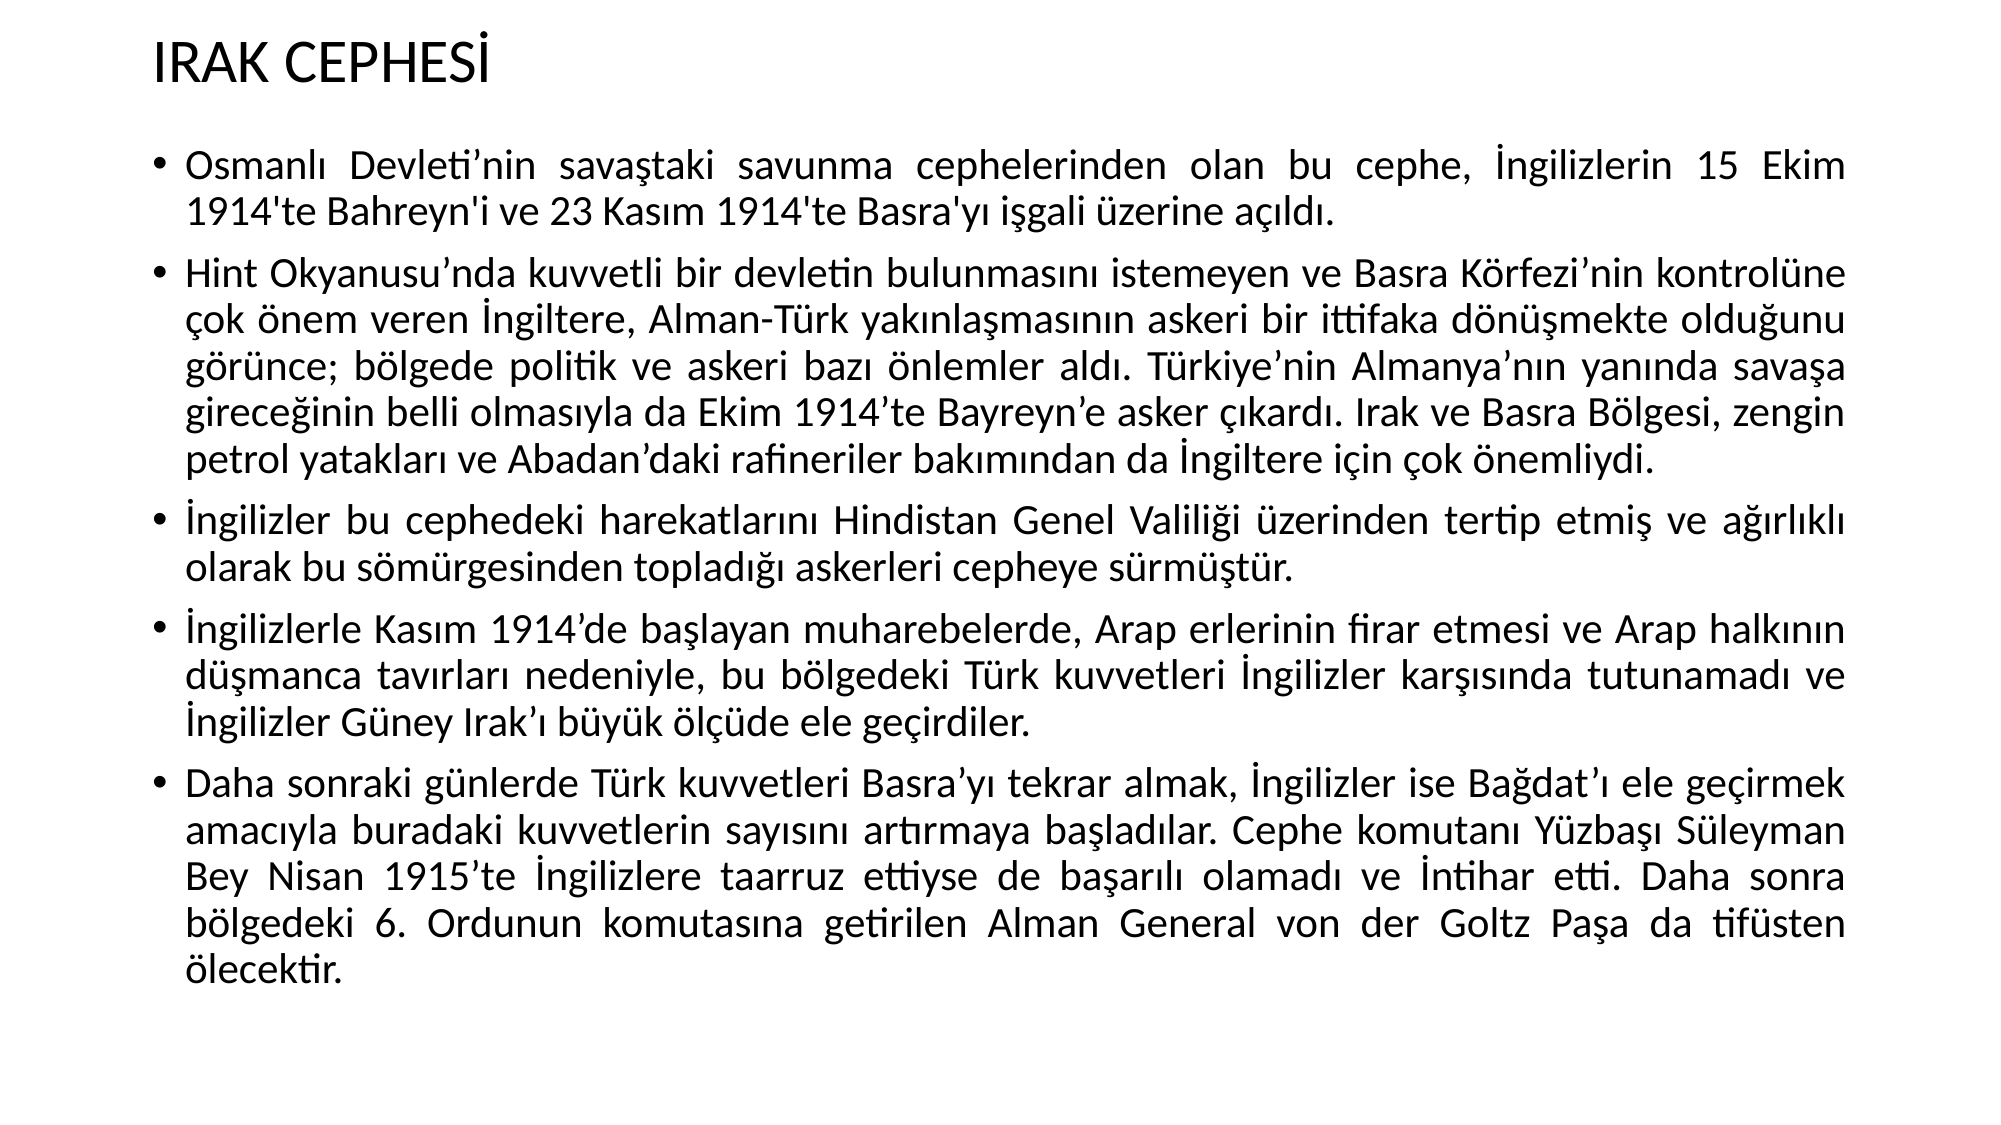

# IRAK CEPHESİ
Osmanlı Devleti’nin savaştaki savunma cephelerinden olan bu cephe, İngilizlerin 15 Ekim 1914'te Bahreyn'i ve 23 Kasım 1914'te Basra'yı işgali üzerine açıldı.
Hint Okyanusu’nda kuvvetli bir devletin bulunmasını istemeyen ve Basra Körfezi’nin kontrolüne çok önem veren İngiltere, Alman-Türk yakınlaşmasının askeri bir ittifaka dönüşmekte olduğunu görünce; bölgede politik ve askeri bazı önlemler aldı. Türkiye’nin Almanya’nın yanında savaşa gireceğinin belli olmasıyla da Ekim 1914’te Bayreyn’e asker çıkardı. Irak ve Basra Bölgesi, zengin petrol yatakları ve Abadan’daki rafineriler bakımından da İngiltere için çok önemliydi.
İngilizler bu cephedeki harekatlarını Hindistan Genel Valiliği üzerinden tertip etmiş ve ağırlıklı olarak bu sömürgesinden topladığı askerleri cepheye sürmüştür.
İngilizlerle Kasım 1914’de başlayan muharebelerde, Arap erlerinin firar etmesi ve Arap halkının düşmanca tavırları nedeniyle, bu bölgedeki Türk kuvvetleri İngilizler karşısında tutunamadı ve İngilizler Güney Irak’ı büyük ölçüde ele geçirdiler.
Daha sonraki günlerde Türk kuvvetleri Basra’yı tekrar almak, İngilizler ise Bağdat’ı ele geçirmek amacıyla buradaki kuvvetlerin sayısını artırmaya başladılar. Cephe komutanı Yüzbaşı Süleyman Bey Nisan 1915’te İngilizlere taarruz ettiyse de başarılı olamadı ve İntihar etti. Daha sonra bölgedeki 6. Ordunun komutasına getirilen Alman General von der Goltz Paşa da tifüsten ölecektir.